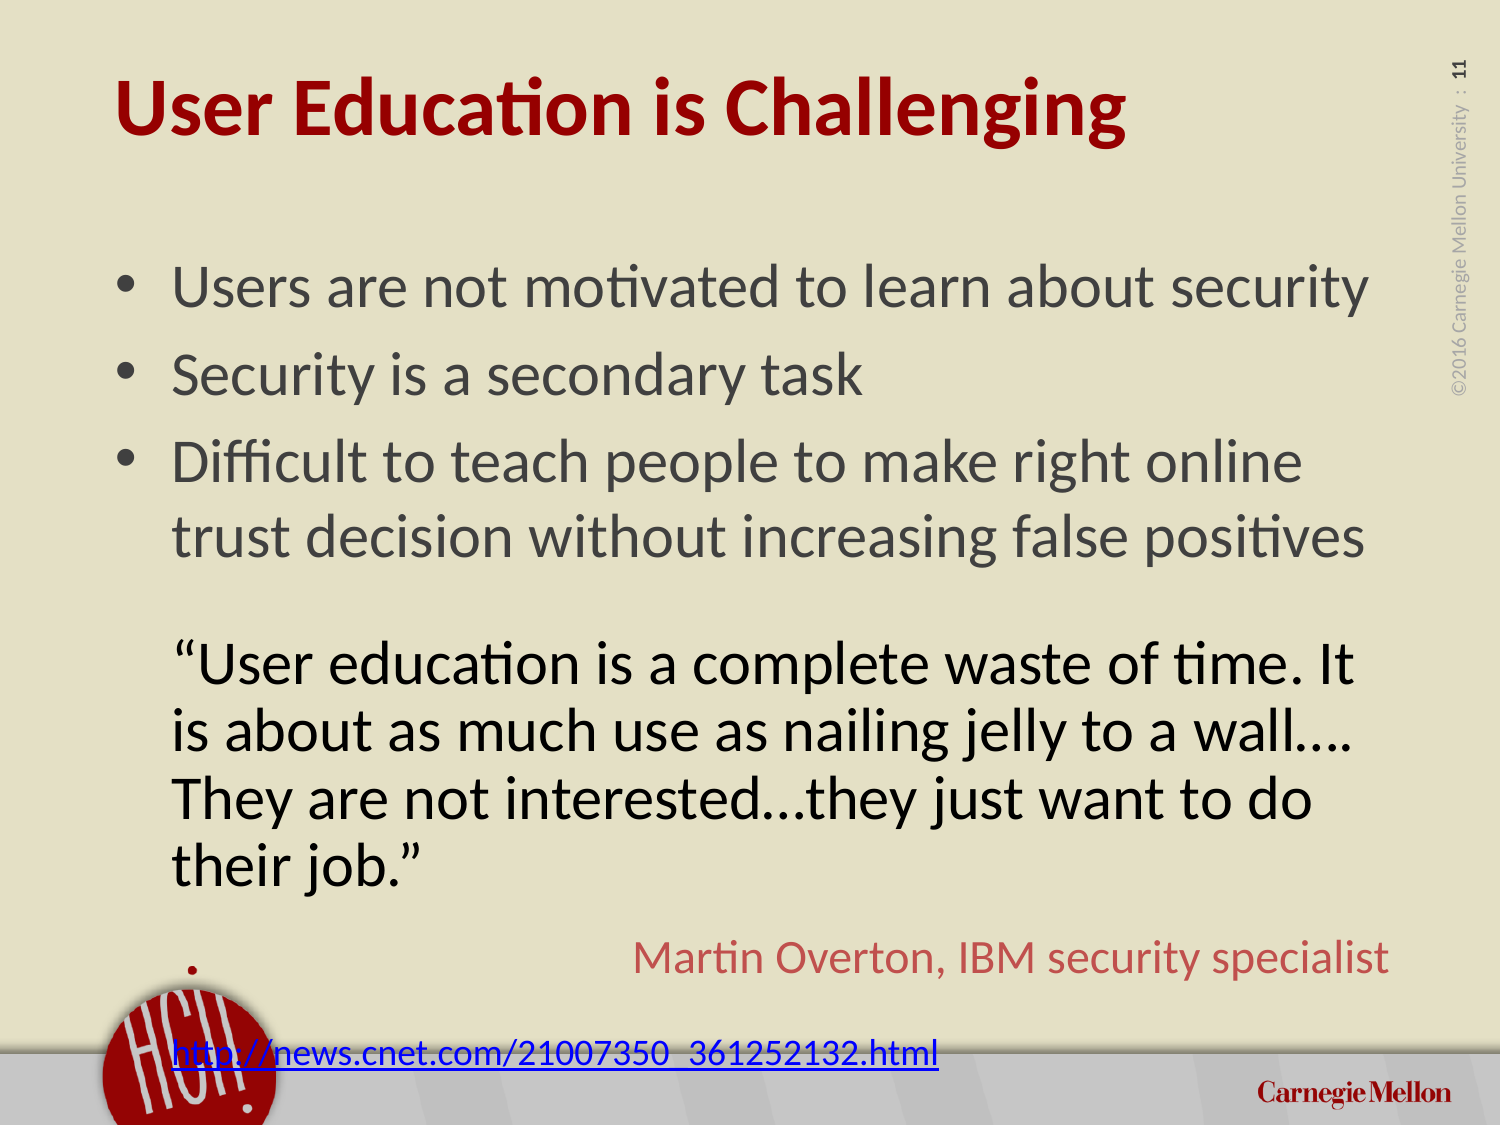

# User Education is Challenging
Users are not motivated to learn about security
Security is a secondary task
Difficult to teach people to make right online trust decision without increasing false positives

	“User education is a complete waste of time. It is about as much use as nailing jelly to a wall…. They are not interested…they just want to do their job.”
			 Martin Overton, IBM security specialist
 			   http://news.cnet.com/21007350_361252132.html